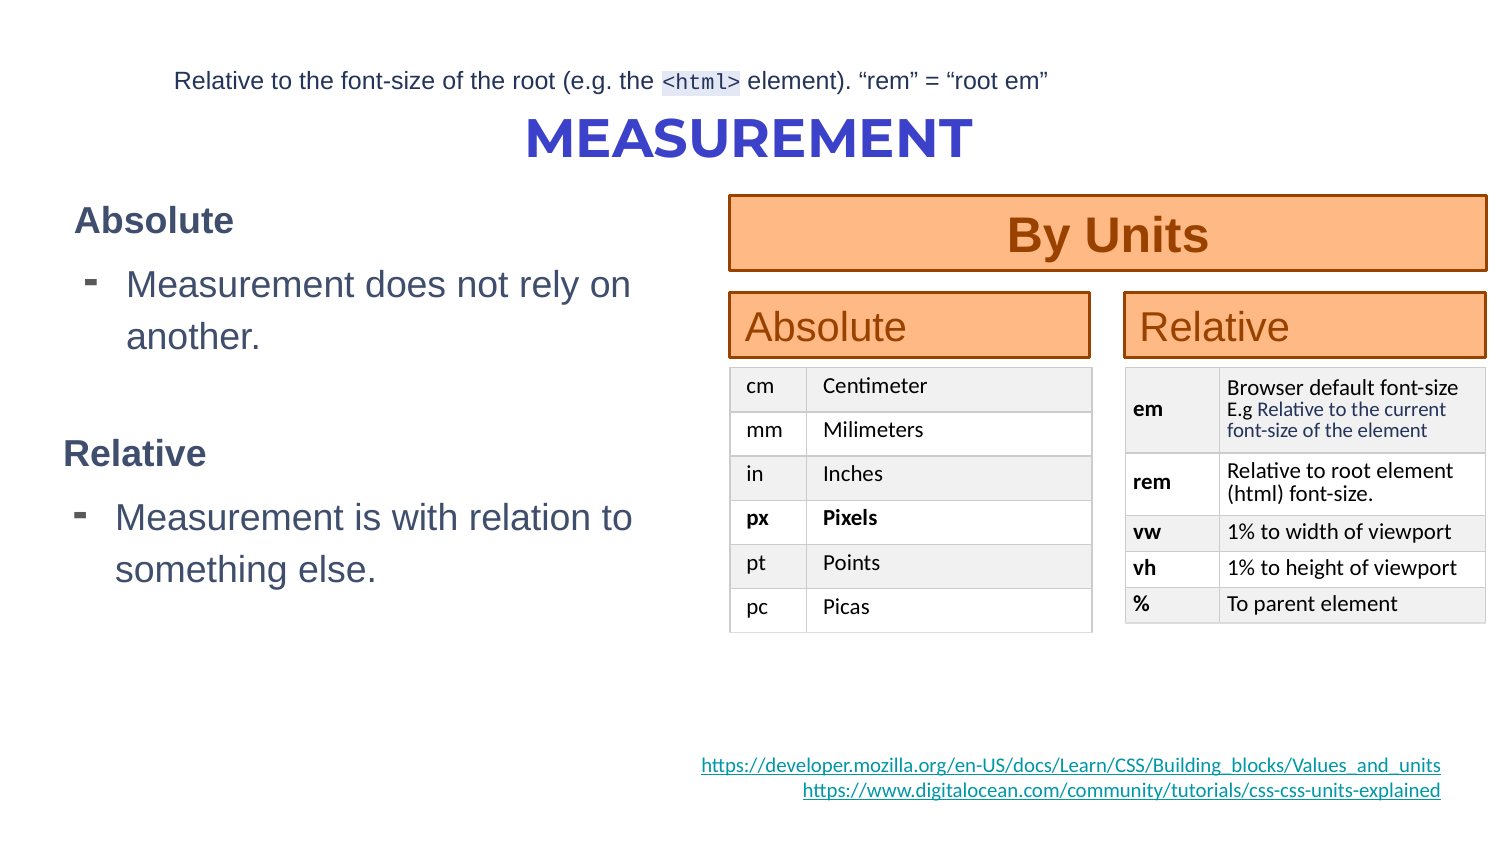

| Relative to the font-size of the root (e.g. the <html> element). “rem” = “root em” |
| --- |
|  |

MEASUREMENT
Absolute
Measurement does not rely on another.
By Units
Absolute
Relative
| cm | Centimeter |
| --- | --- |
| mm | Milimeters |
| in | Inches |
| px | Pixels |
| pt | Points |
| pc | Picas |
| em | Browser default font-size E.g Relative to the current font-size of the element |
| --- | --- |
| rem | Relative to root element (html) font-size. |
| vw | 1% to width of viewport |
| vh | 1% to height of viewport |
| % | To parent element |
Relative
Measurement is with relation to something else.
https://developer.mozilla.org/en-US/docs/Learn/CSS/Building_blocks/Values_and_units
https://www.digitalocean.com/community/tutorials/css-css-units-explained